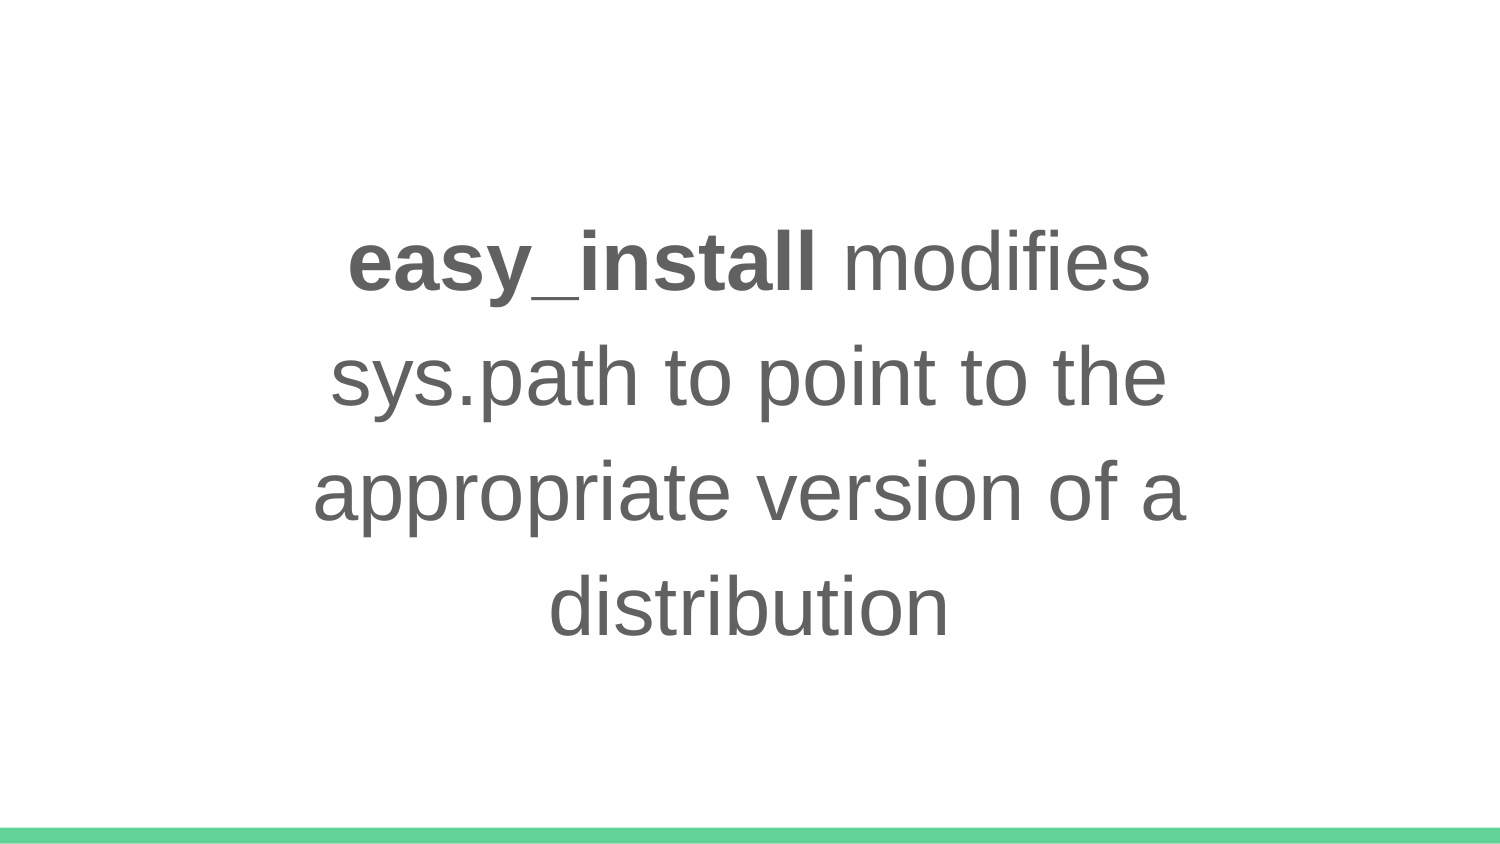

easy_install modifies sys.path to point to the appropriate version of a distribution